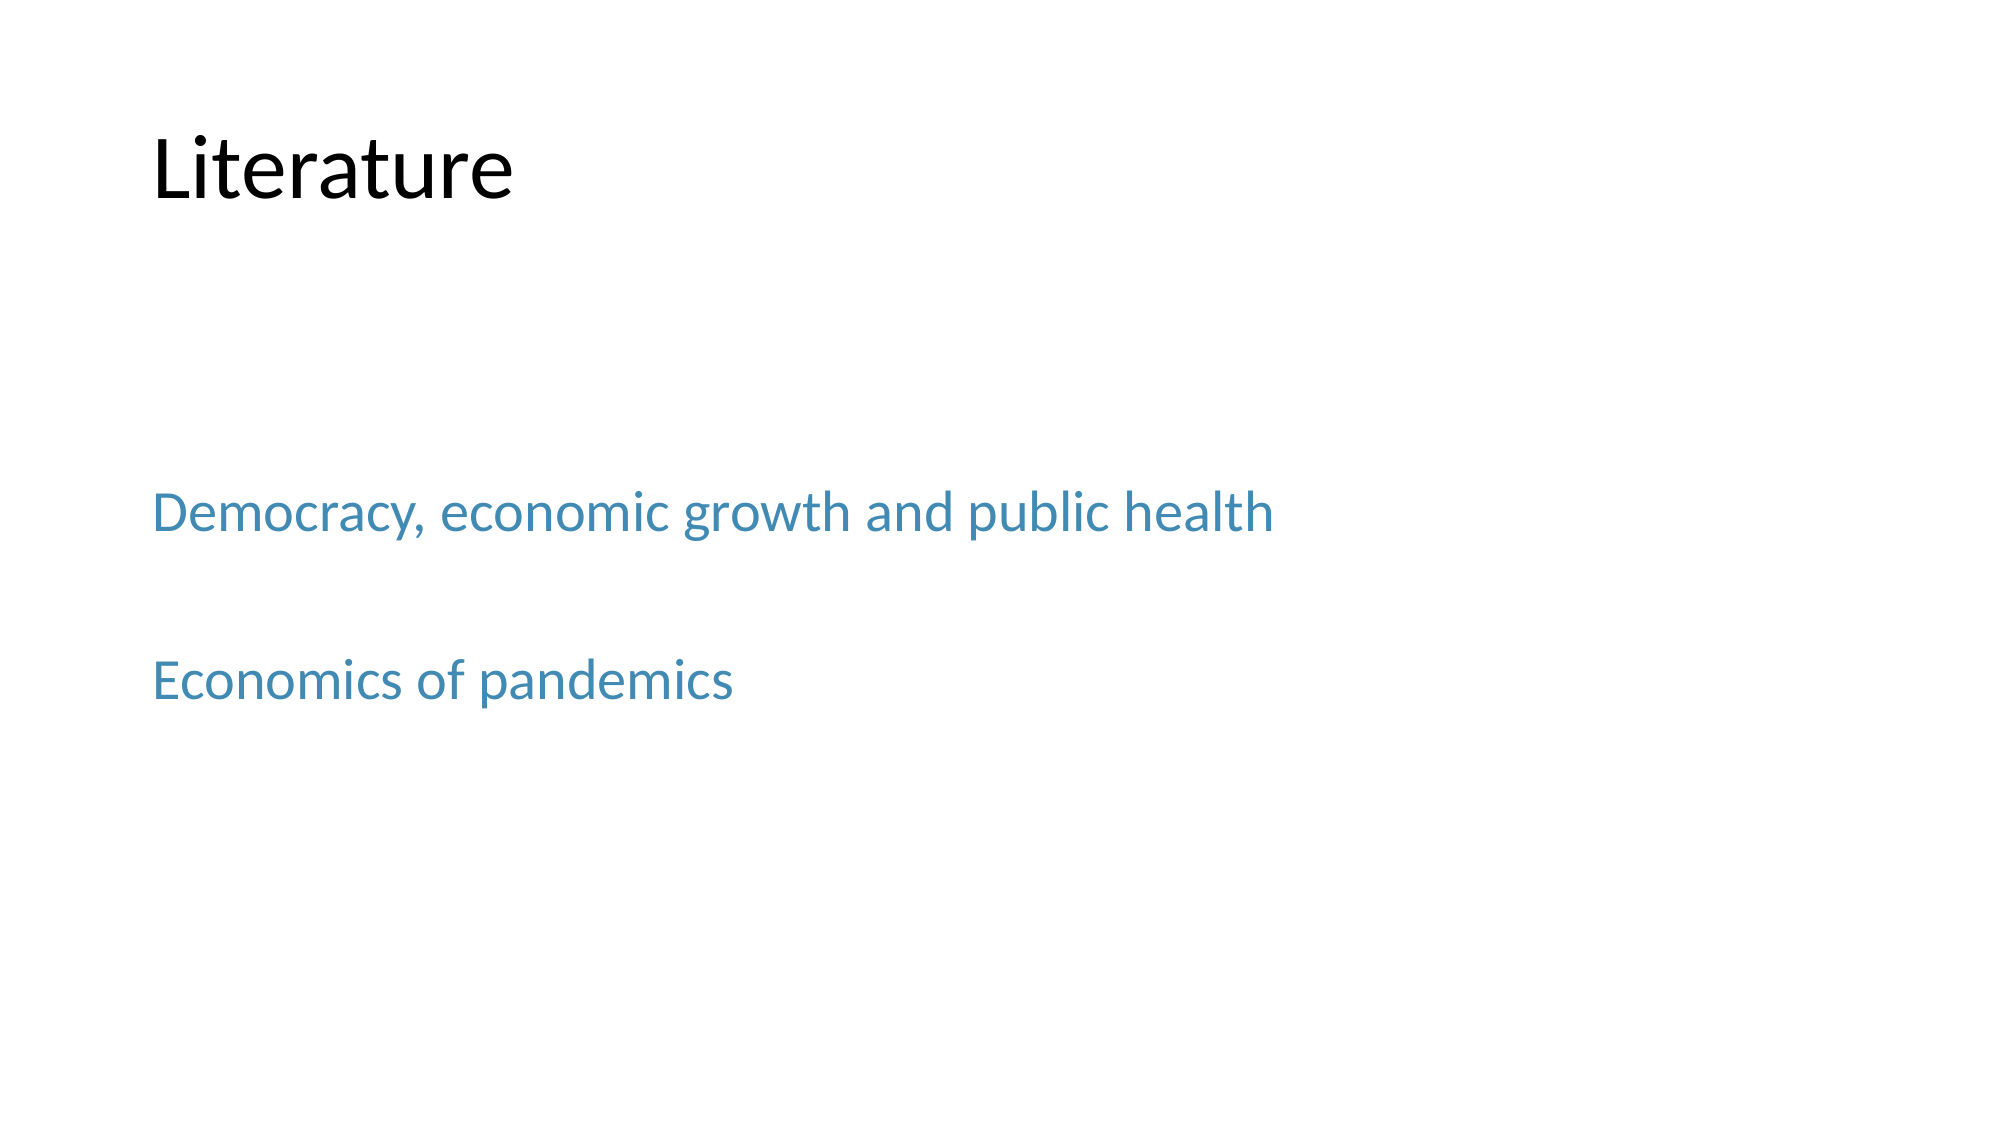

# Literature

Democracy, economic growth and public health

Economics of pandemics